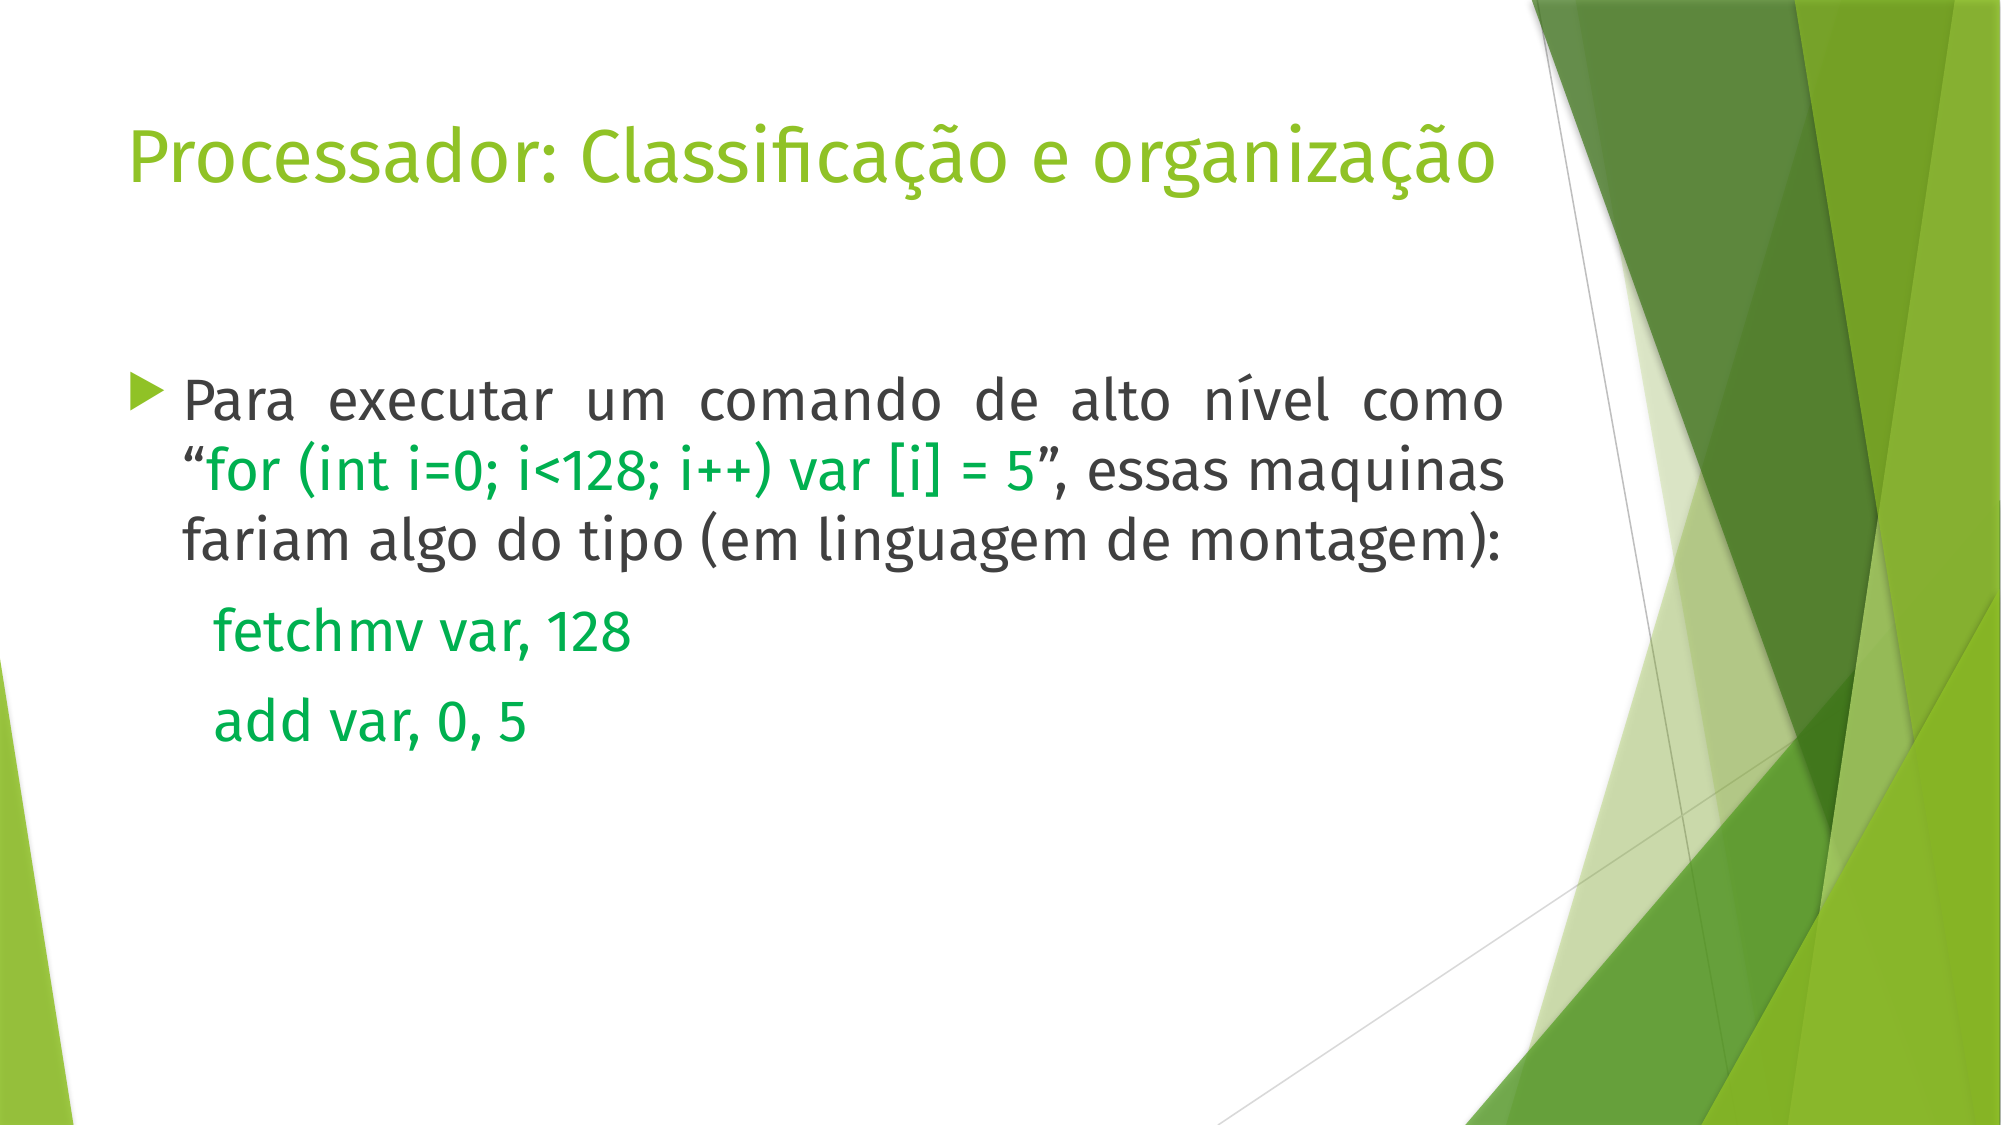

# Processador: Classificação e organização
Para executar um comando de alto nível como “for (int i=0; i<128; i++) var [i] = 5”, essas maquinas fariam algo do tipo (em linguagem de montagem):
fetchmv var, 128
add var, 0, 5